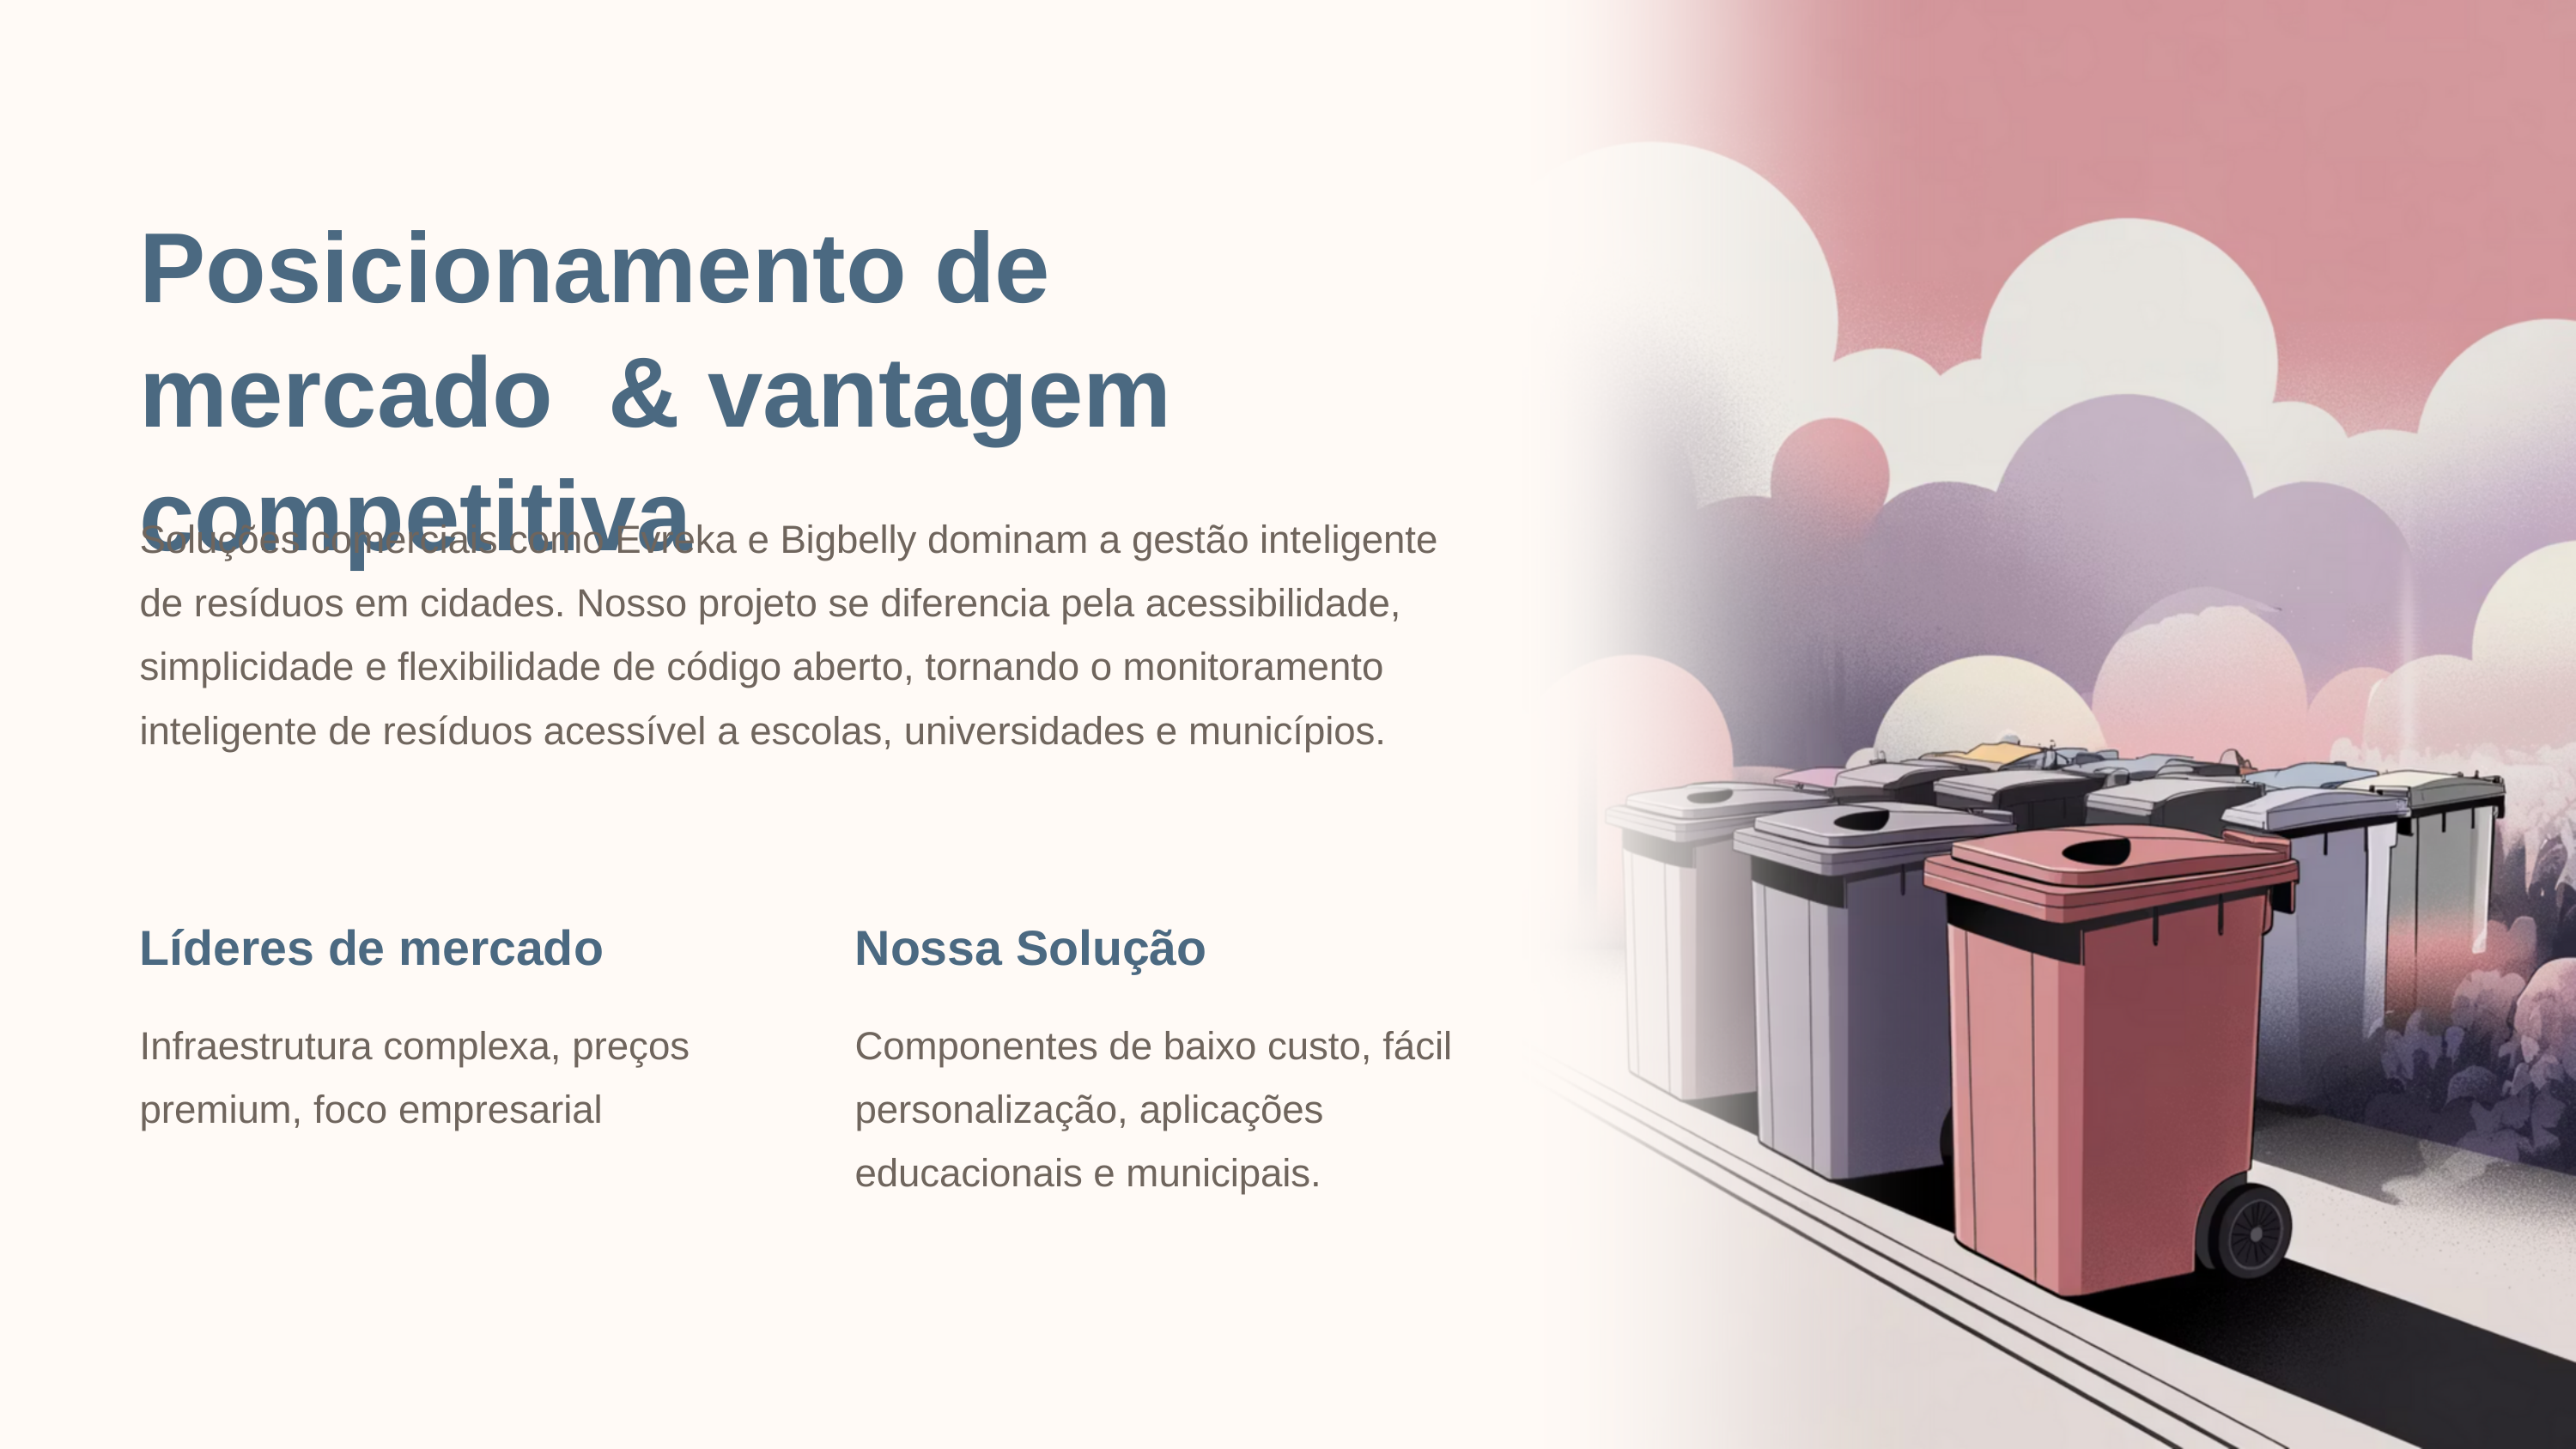

Posicionamento de mercado  & vantagem competitiva
Soluções comerciais como Evreka e Bigbelly dominam a gestão inteligente de resíduos em cidades. Nosso projeto se diferencia pela acessibilidade, simplicidade e flexibilidade de código aberto, tornando o monitoramento inteligente de resíduos acessível a escolas, universidades e municípios.
Líderes de mercado
Nossa Solução
Infraestrutura complexa, preços premium, foco empresarial
Componentes de baixo custo, fácil personalização, aplicações educacionais e municipais.